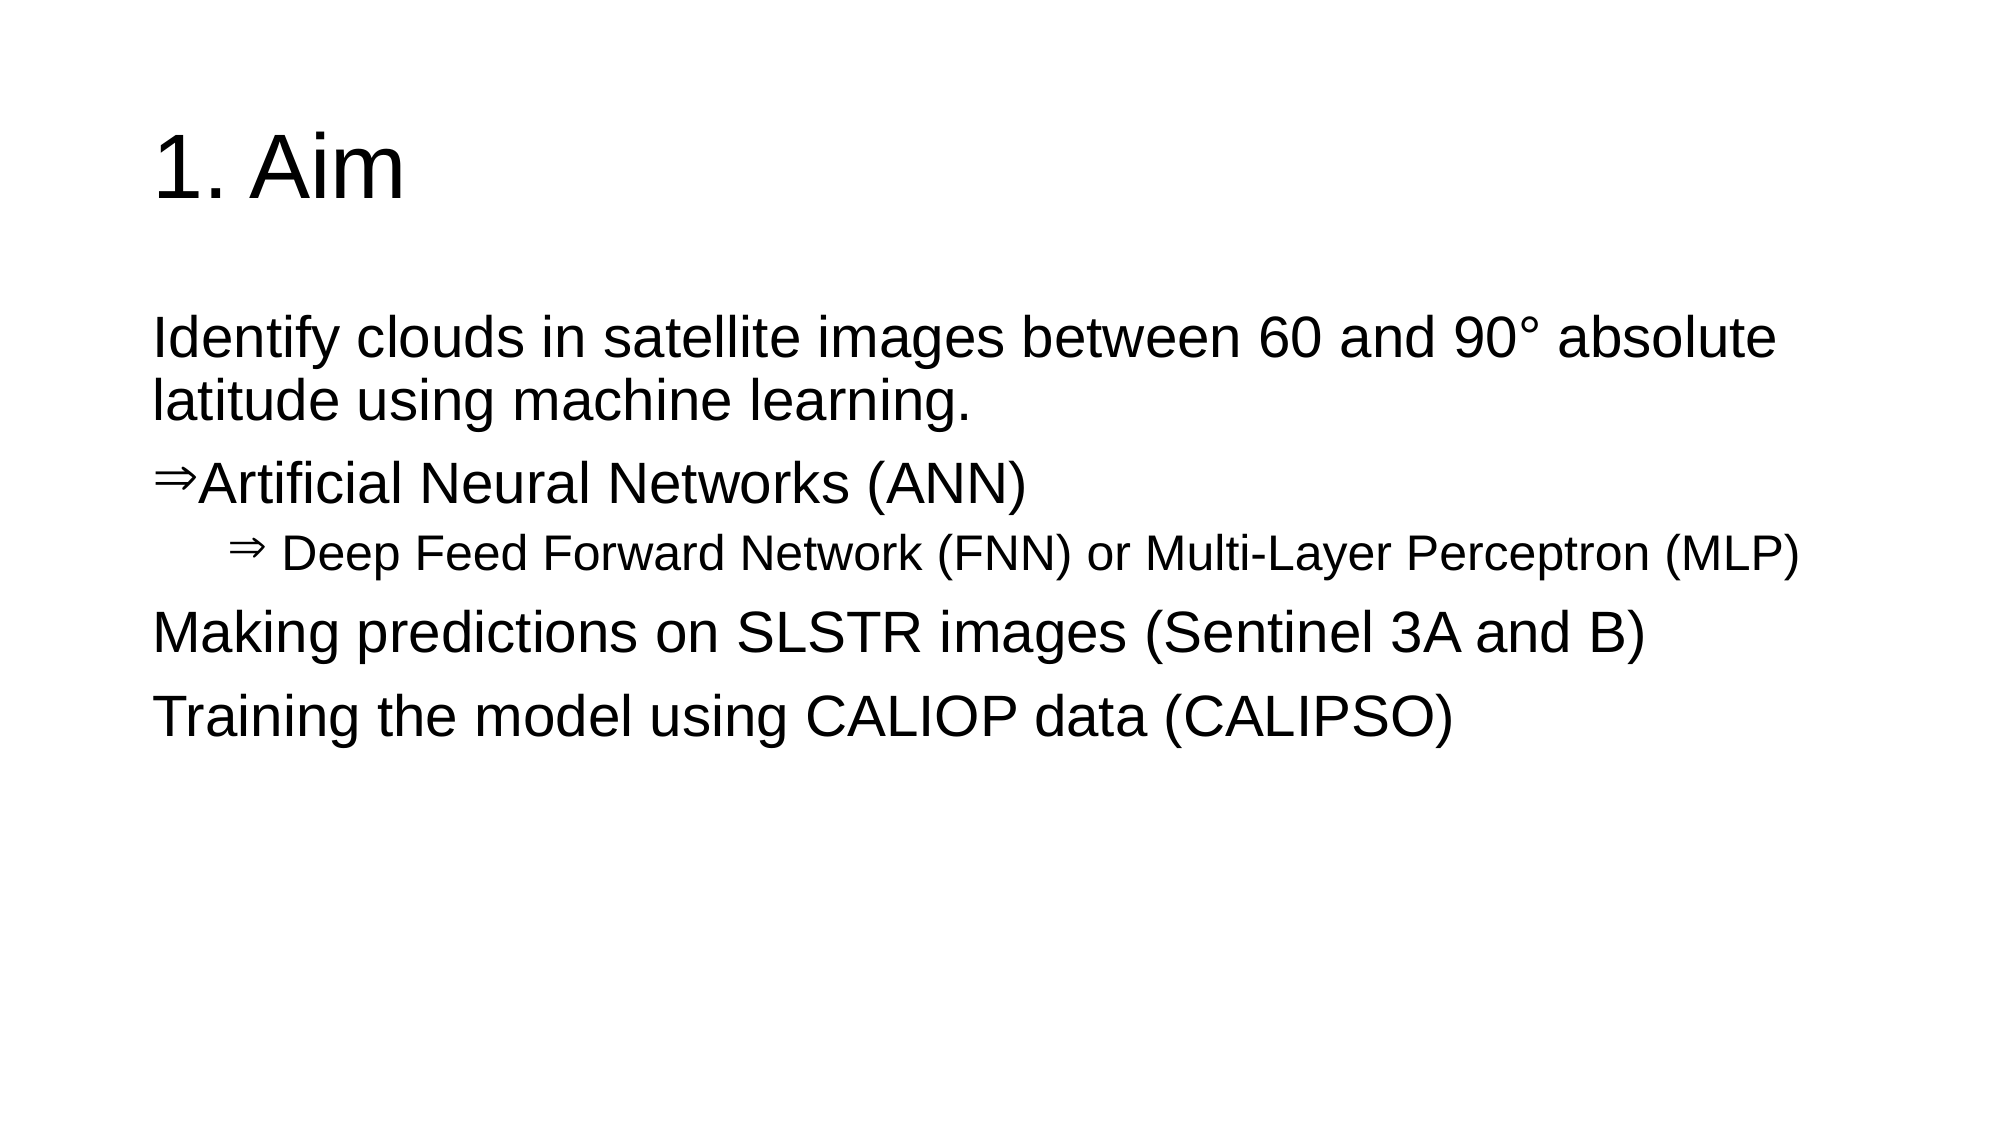

# 1. Aim
Identify clouds in satellite images between 60 and 90° absolute latitude using machine learning.
Artificial Neural Networks (ANN)
 Deep Feed Forward Network (FNN) or Multi-Layer Perceptron (MLP)
Making predictions on SLSTR images (Sentinel 3A and B)
Training the model using CALIOP data (CALIPSO)